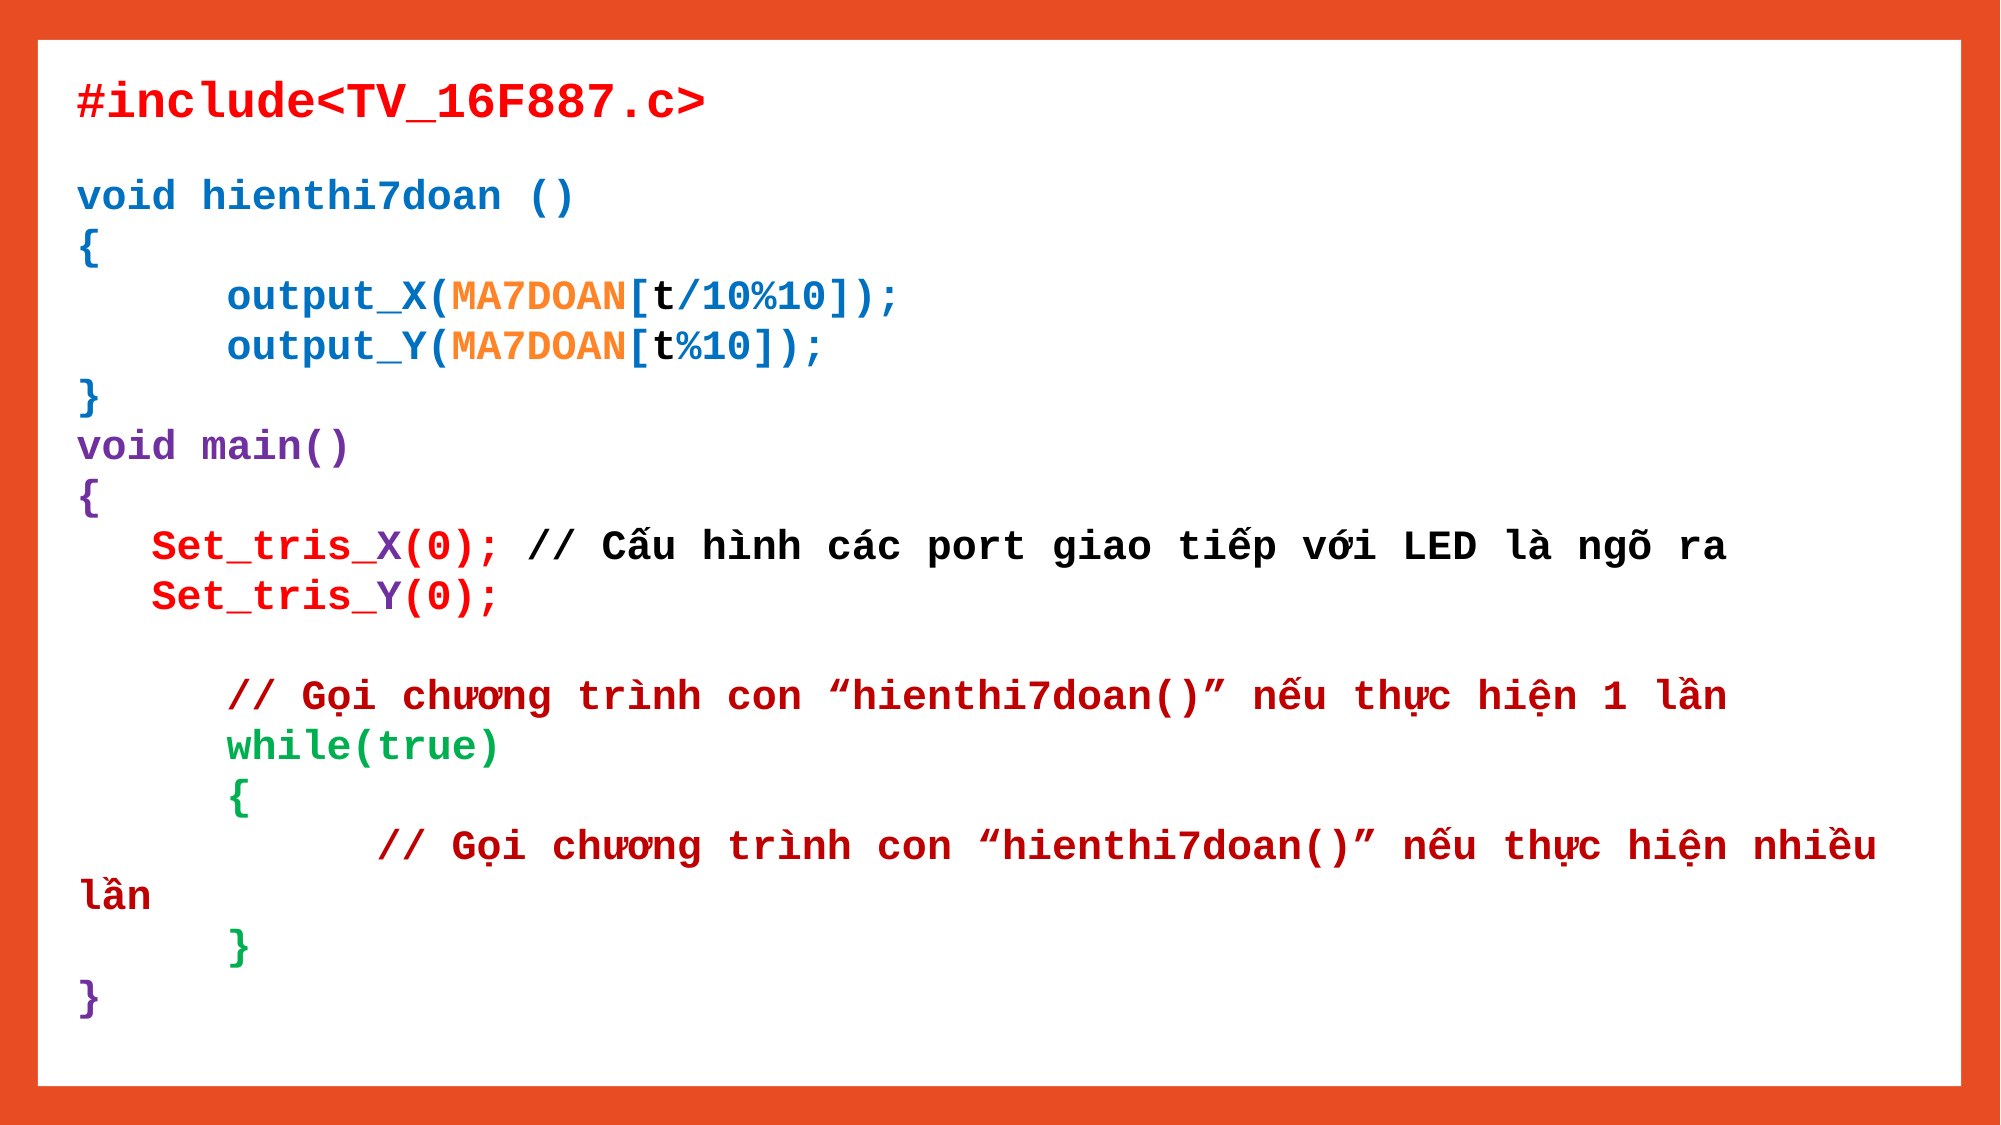

#include<TV_16F887.c>
void hienthi7doan ()
{
	output_X(MA7DOAN[t/10%10]);
	output_Y(MA7DOAN[t%10]);
}
void main()
{
Set_tris_X(0); // Cấu hình các port giao tiếp với LED là ngõ ra
Set_tris_Y(0);
	// Gọi chương trình con “hienthi7doan()” nếu thực hiện 1 lần
	while(true)
	{
		// Gọi chương trình con “hienthi7doan()” nếu thực hiện nhiều lần
	}
}